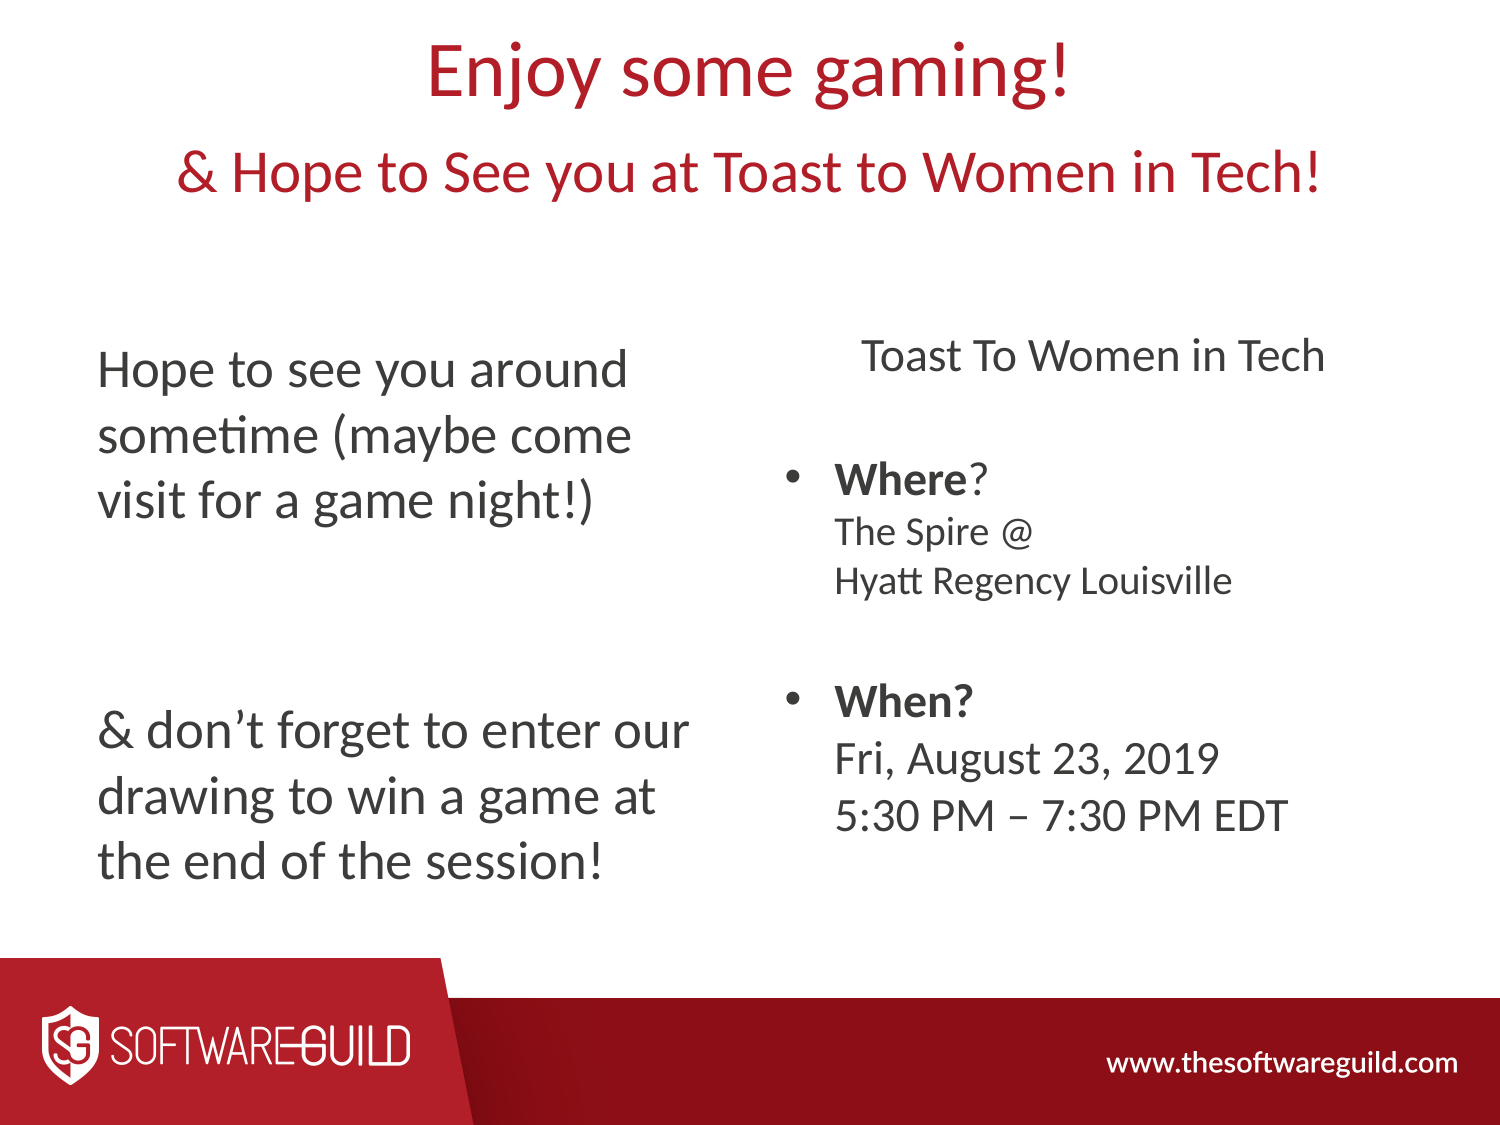

# Enjoy some gaming!
& Hope to See you at Toast to Women in Tech!

Hope to see you around sometime (maybe come visit for a game night!)

& don’t forget to enter our drawing to win a game at the end of the session!

Toast To Women in Tech
Where?
The Spire @
Hyatt Regency Louisville

When?
Fri, August 23, 2019
5:30 PM – 7:30 PM EDT